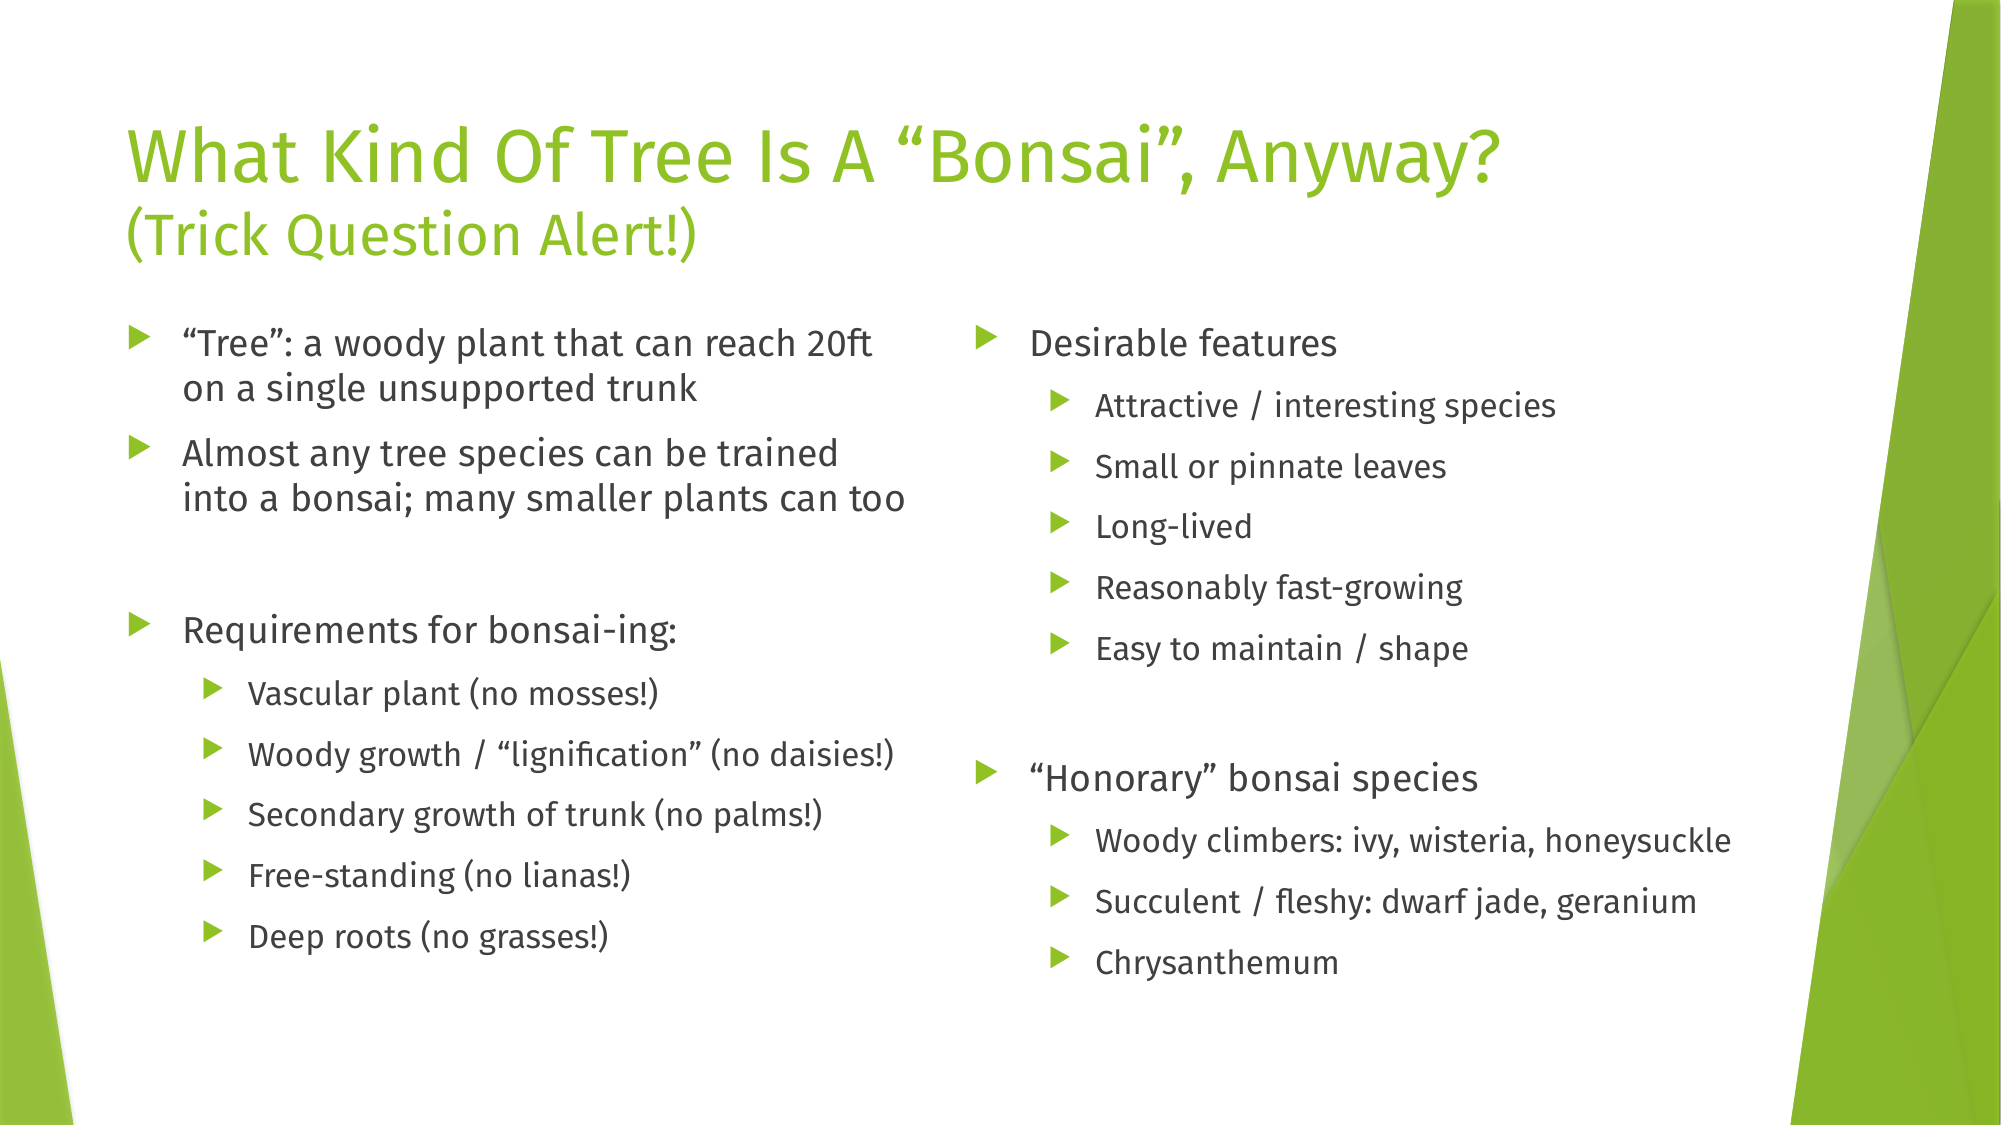

# What Kind Of Tree Is A “Bonsai”, Anyway? (Trick Question Alert!)
“Tree”: a woody plant that can reach 20ft on a single unsupported trunk
Almost any tree species can be trained into a bonsai; many smaller plants can too

Requirements for bonsai-ing:
Vascular plant (no mosses!)
Woody growth / “lignification” (no daisies!)
Secondary growth of trunk (no palms!)
Free-standing (no lianas!)
Deep roots (no grasses!)

Desirable features
Attractive / interesting species
Small or pinnate leaves
Long-lived
Reasonably fast-growing
Easy to maintain / shape

“Honorary” bonsai species
Woody climbers: ivy, wisteria, honeysuckle
Succulent / fleshy: dwarf jade, geranium
Chrysanthemum